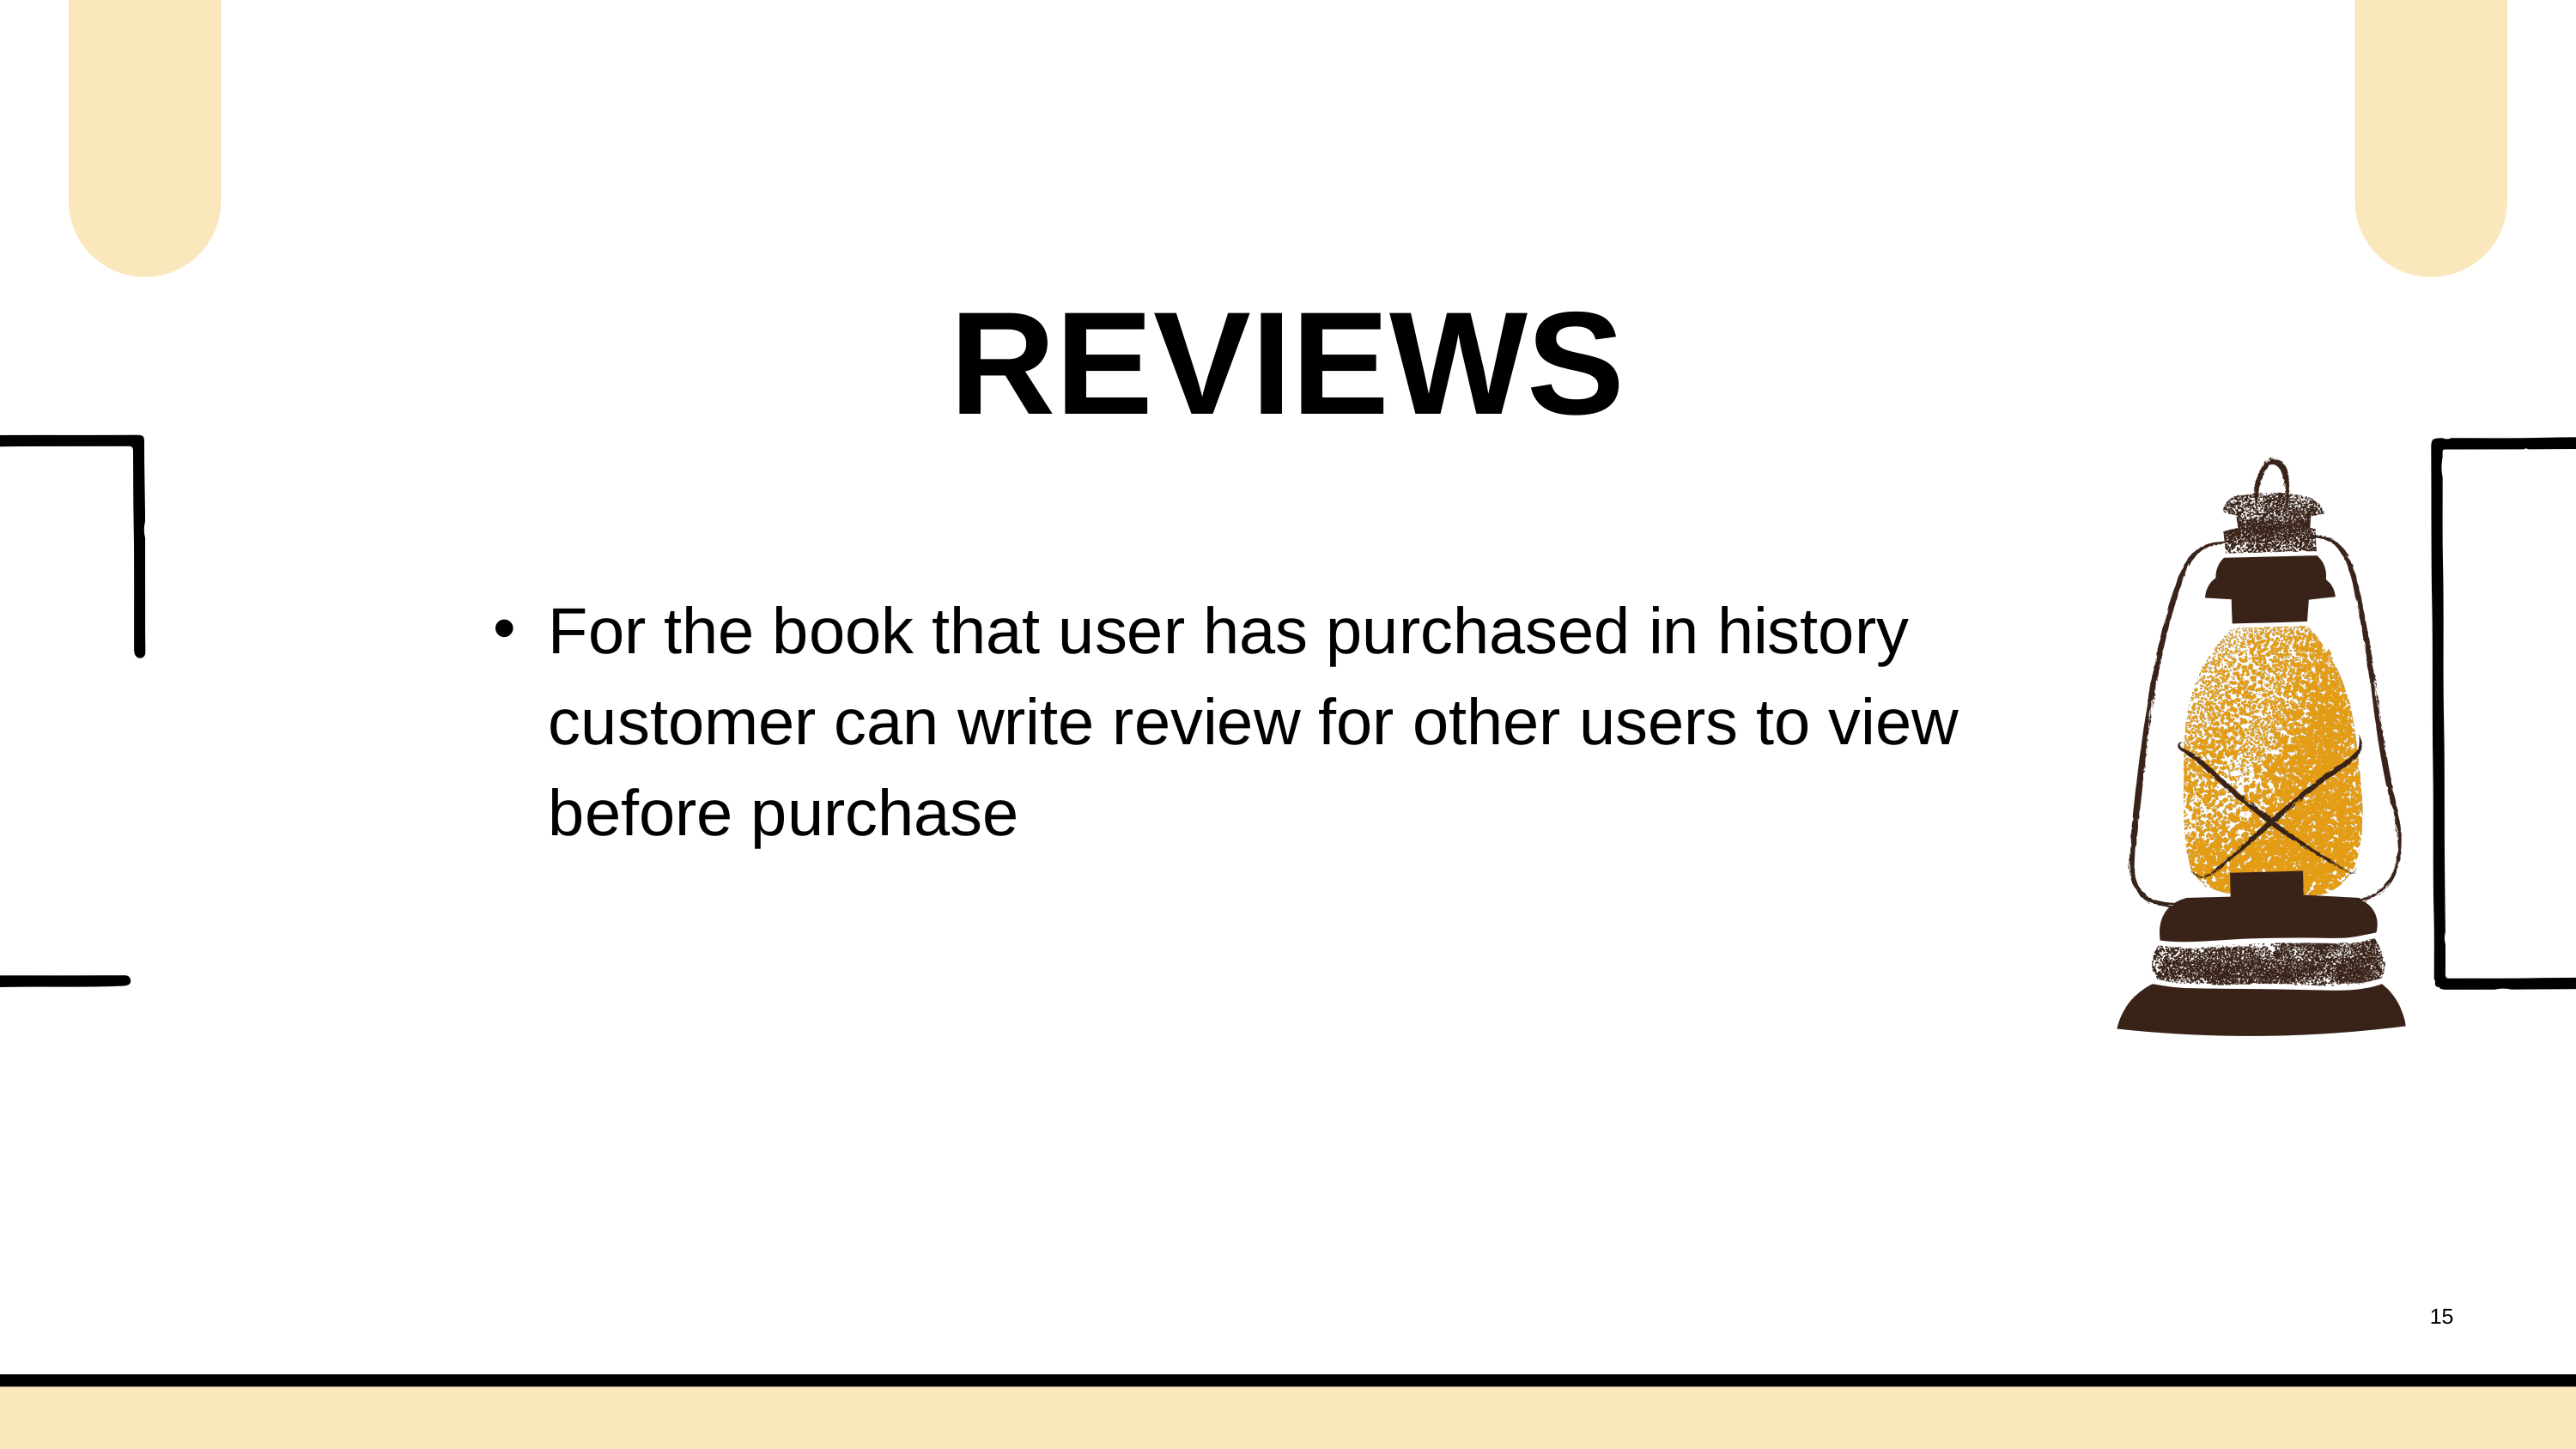

REVIEWS

For the book that user has purchased in history customer can write review for other users to view before purchase
15